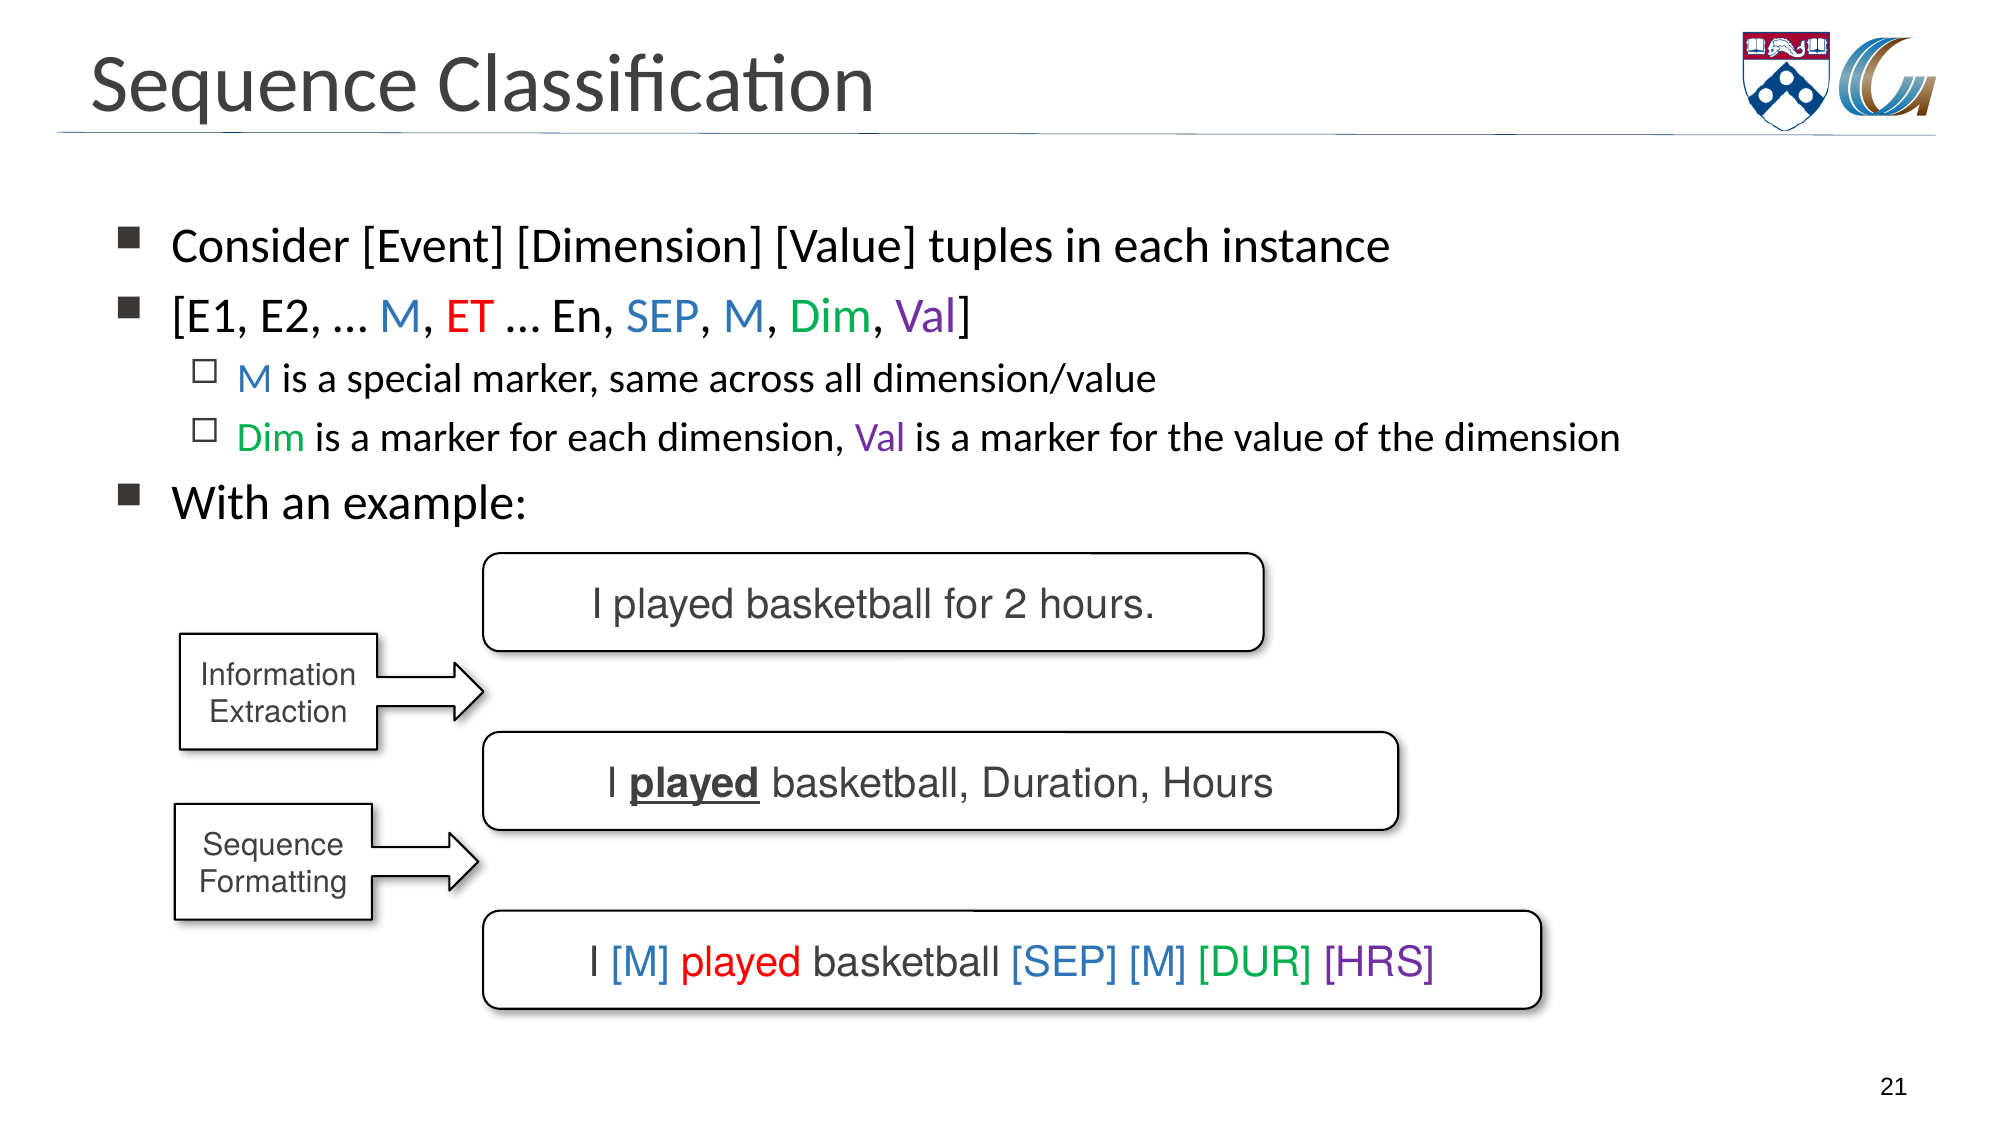

# Sequence Classification
Consider [Event] [Dimension] [Value] tuples in each instance
[E1, E2, … M, ET … En, SEP, M, Dim, Val]
M is a special marker, same across all dimension/value
Dim is a marker for each dimension, Val is a marker for the value of the dimension
With an example:
I played basketball for 2 hours.
Information Extraction
I played basketball, Duration, Hours
Sequence Formatting
I [M] played basketball [SEP] [M] [DUR] [HRS]
21